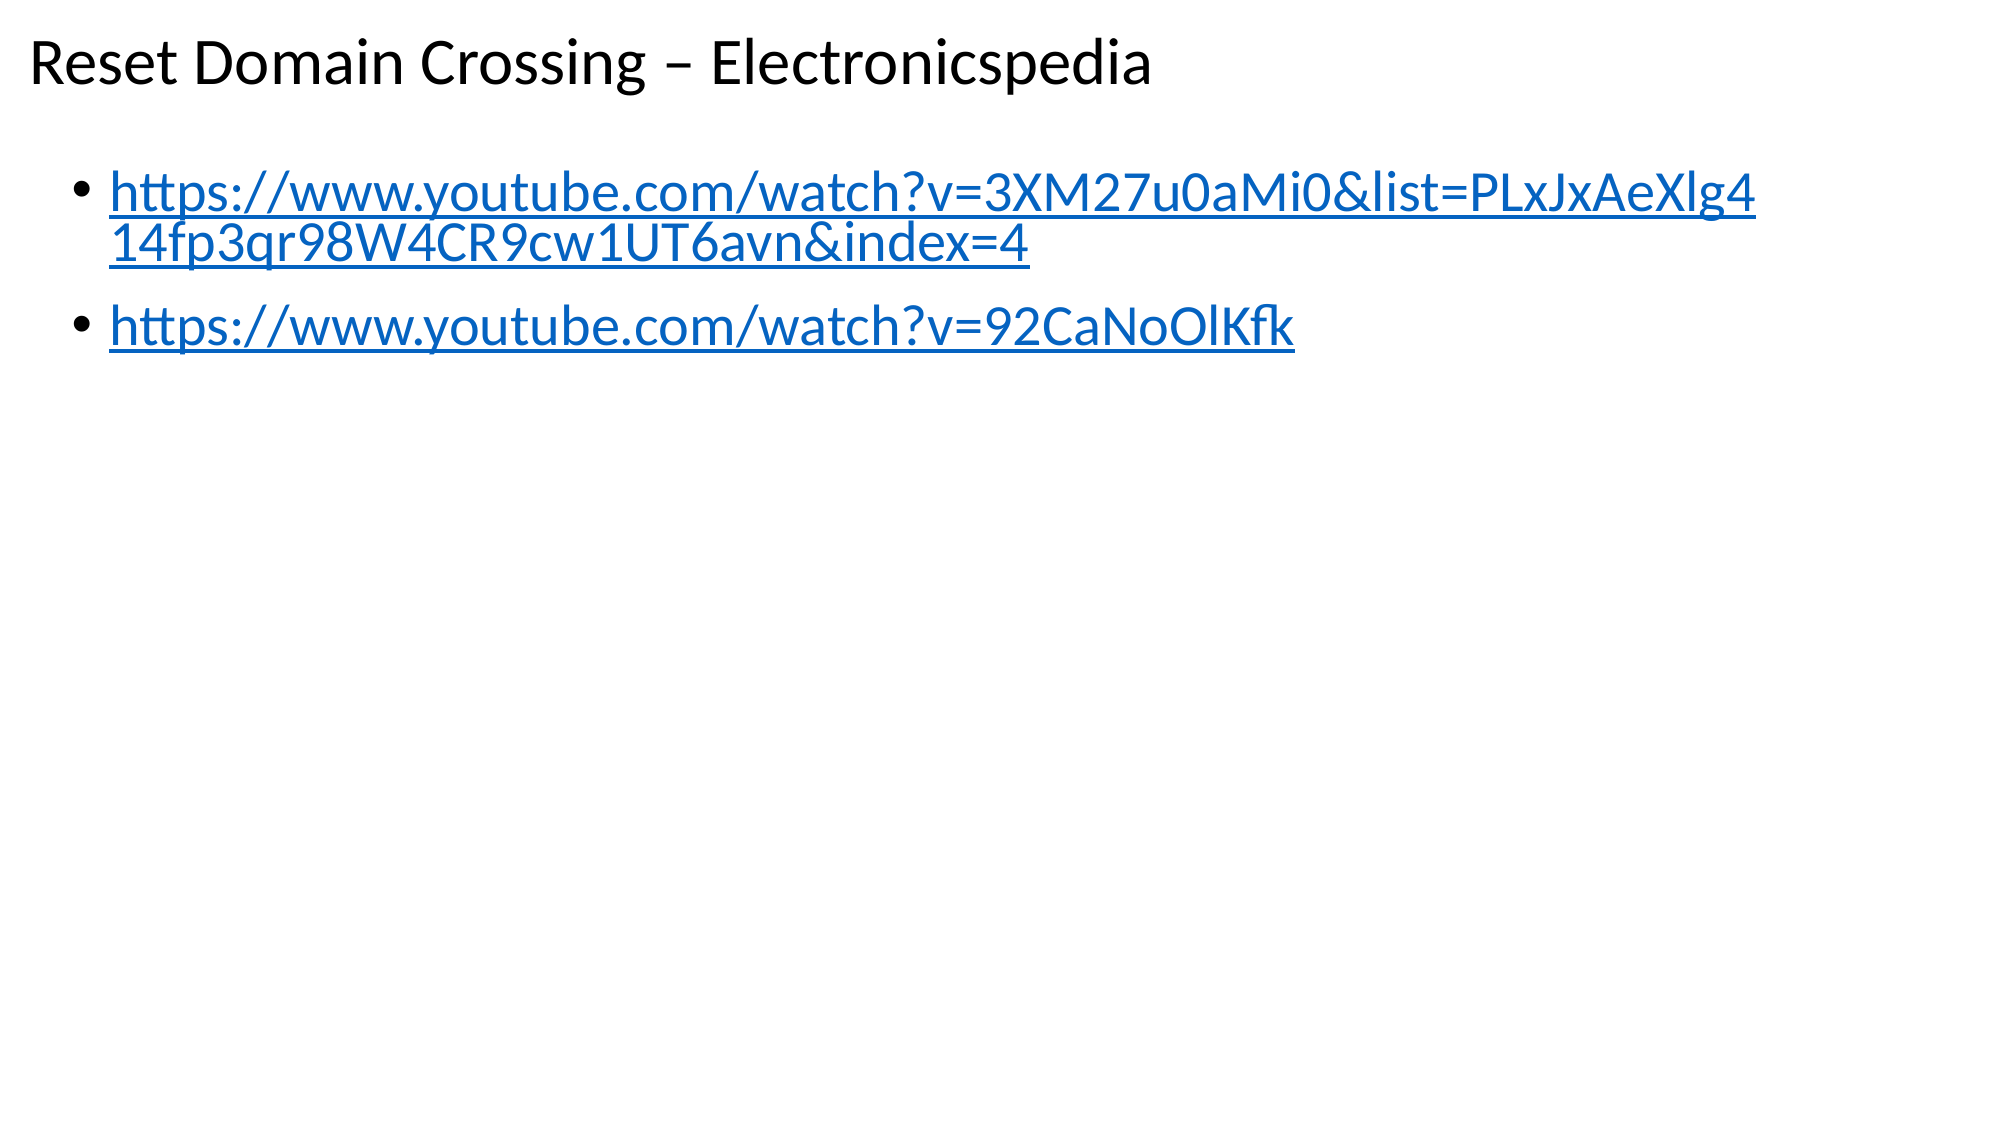

# Reset Domain Crossing – Electronicspedia
https://www.youtube.com/watch?v=3XM27u0aMi0&list=PLxJxAeXlg414fp3qr98W4CR9cw1UT6avn&index=4
https://www.youtube.com/watch?v=92CaNoOlKfk